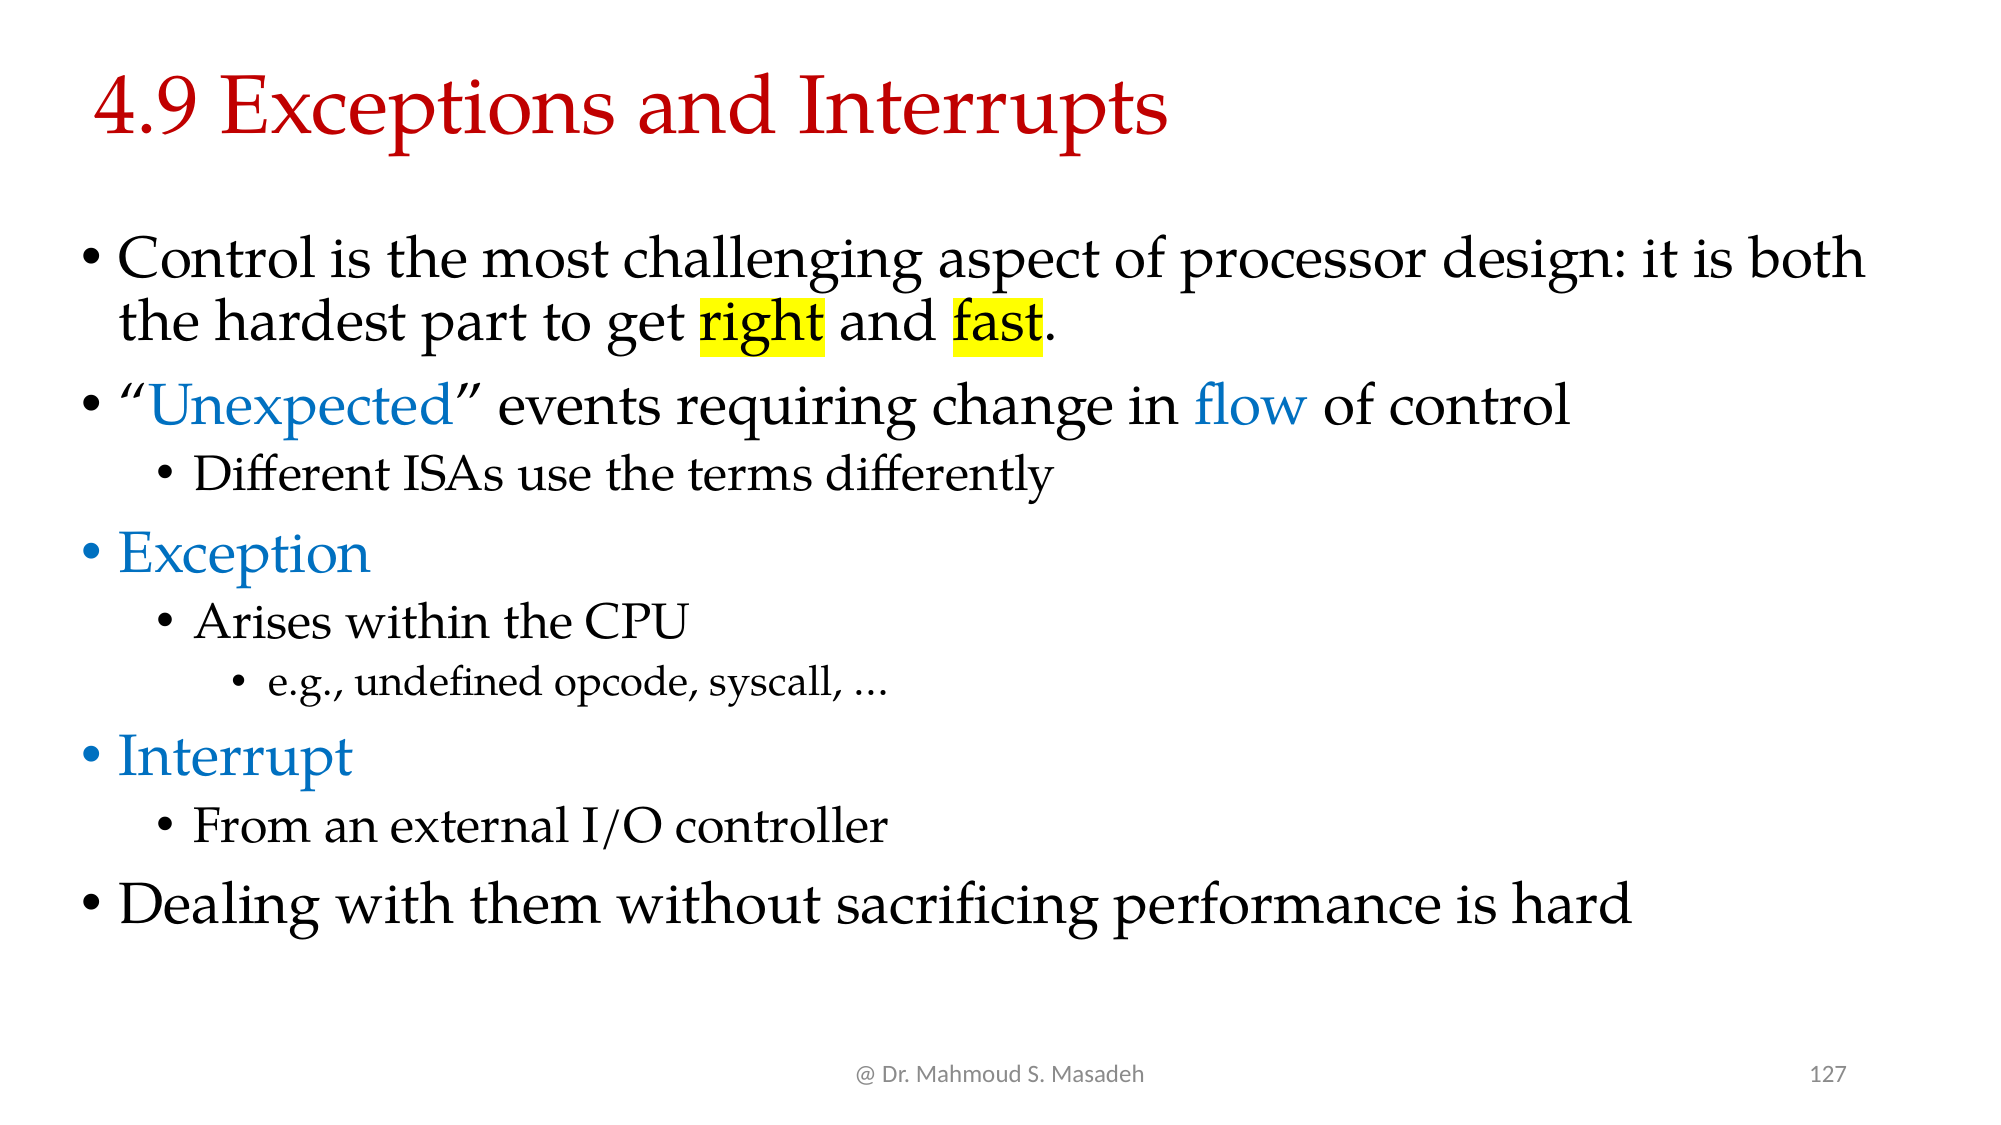

# 4.9 Exceptions and Interrupts
Control is the most challenging aspect of processor design: it is both the hardest part to get right and fast.
“Unexpected” events requiring change in flow of control
Different ISAs use the terms differently
Exception
Arises within the CPU
e.g., undefined opcode, syscall, …
Interrupt
From an external I/O controller
Dealing with them without sacrificing performance is hard
@ Dr. Mahmoud S. Masadeh
127